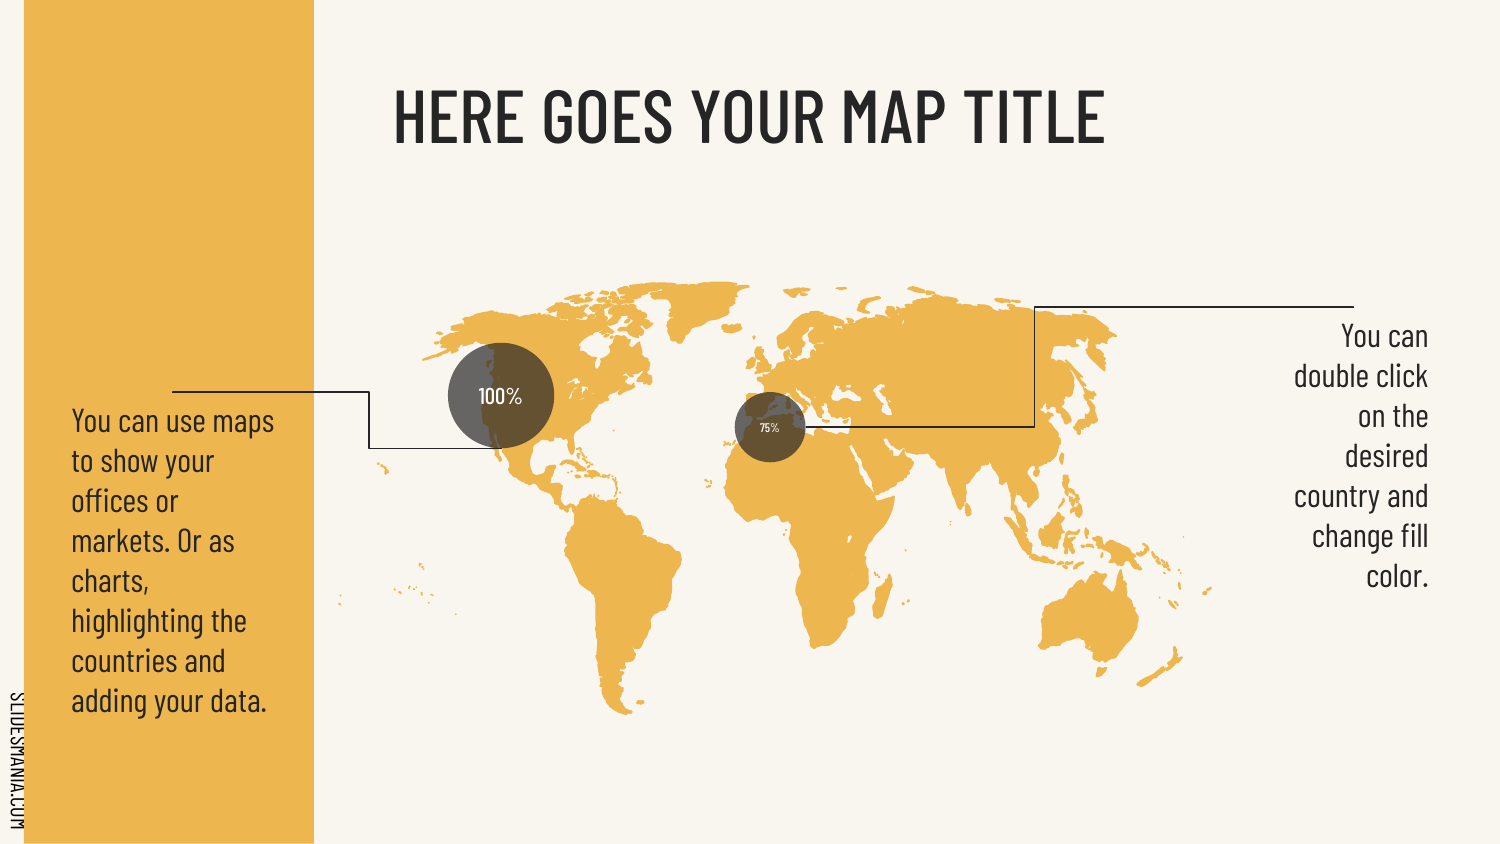

# HERE GOES YOUR MAP TITLE

You can double click on the desired country and change fill color.
100%
75%
You can use maps to show your offices or markets. Or as charts, highlighting the countries and adding your data.